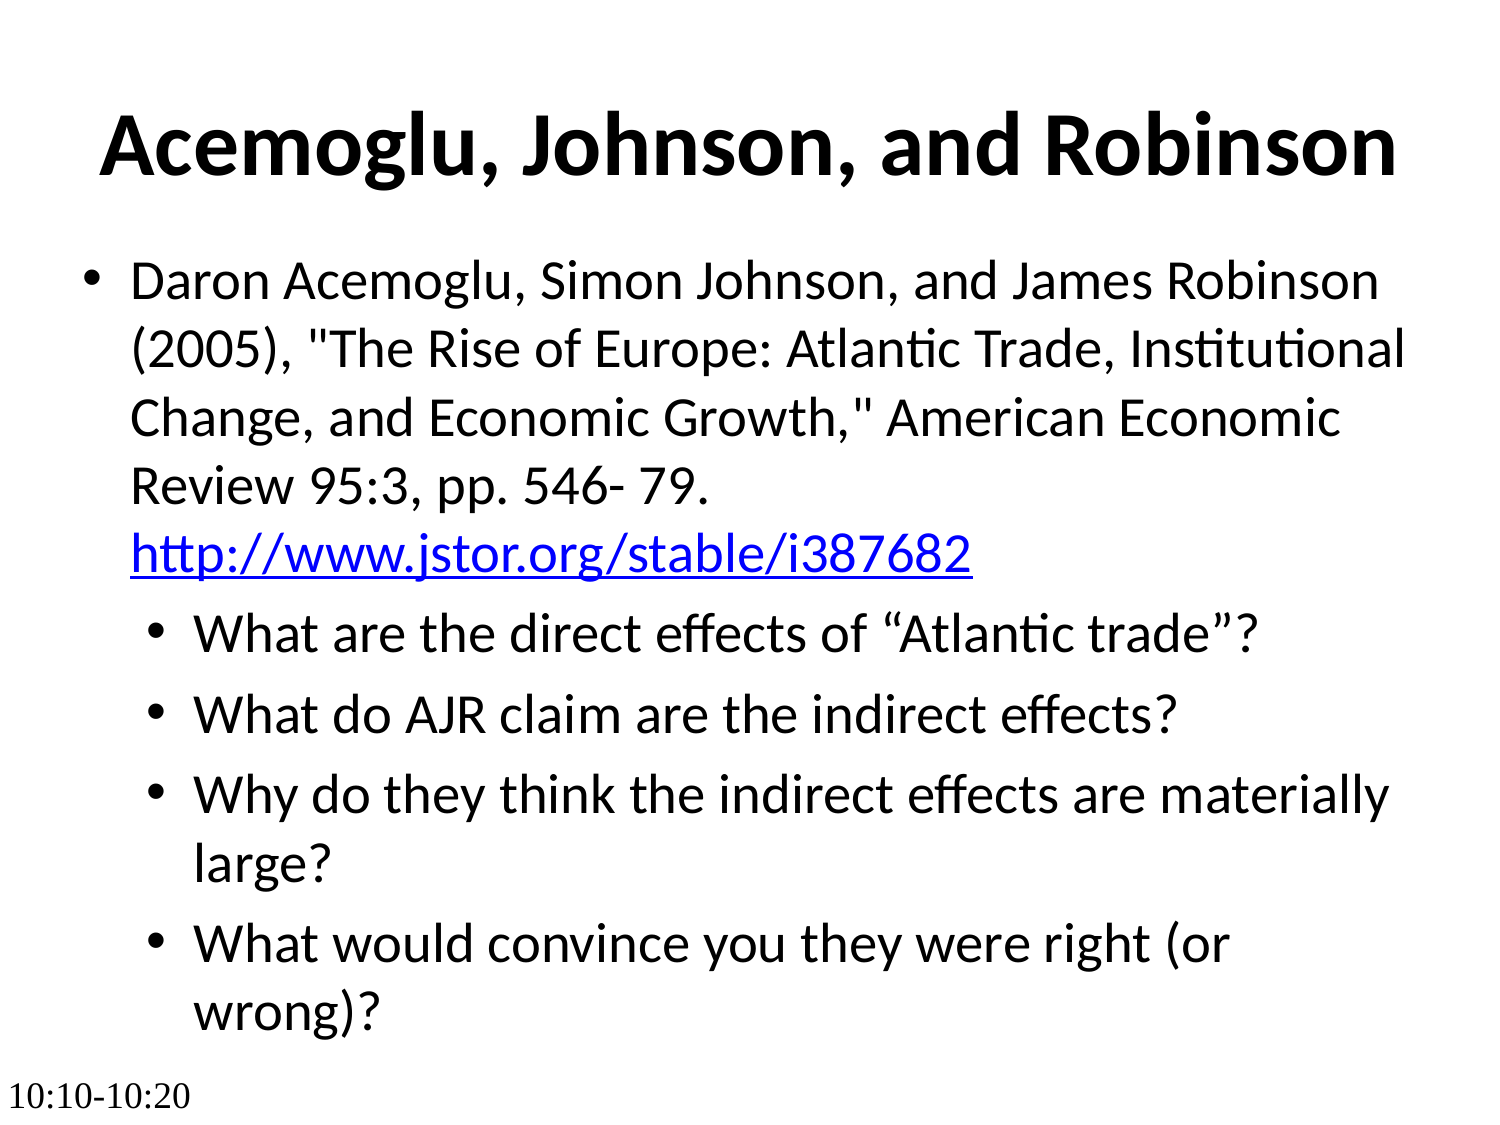

Acemoglu, Johnson, and Robinson
Daron Acemoglu, Simon Johnson, and James Robinson (2005), "The Rise of Europe: Atlantic Trade, Institutional Change, and Economic Growth," American Economic Review 95:3, pp. 546- 79. http://www.jstor.org/stable/i387682
What are the direct effects of “Atlantic trade”?
What do AJR claim are the indirect effects?
Why do they think the indirect effects are materially large?
What would convince you they were right (or wrong)?
10:10-10:20